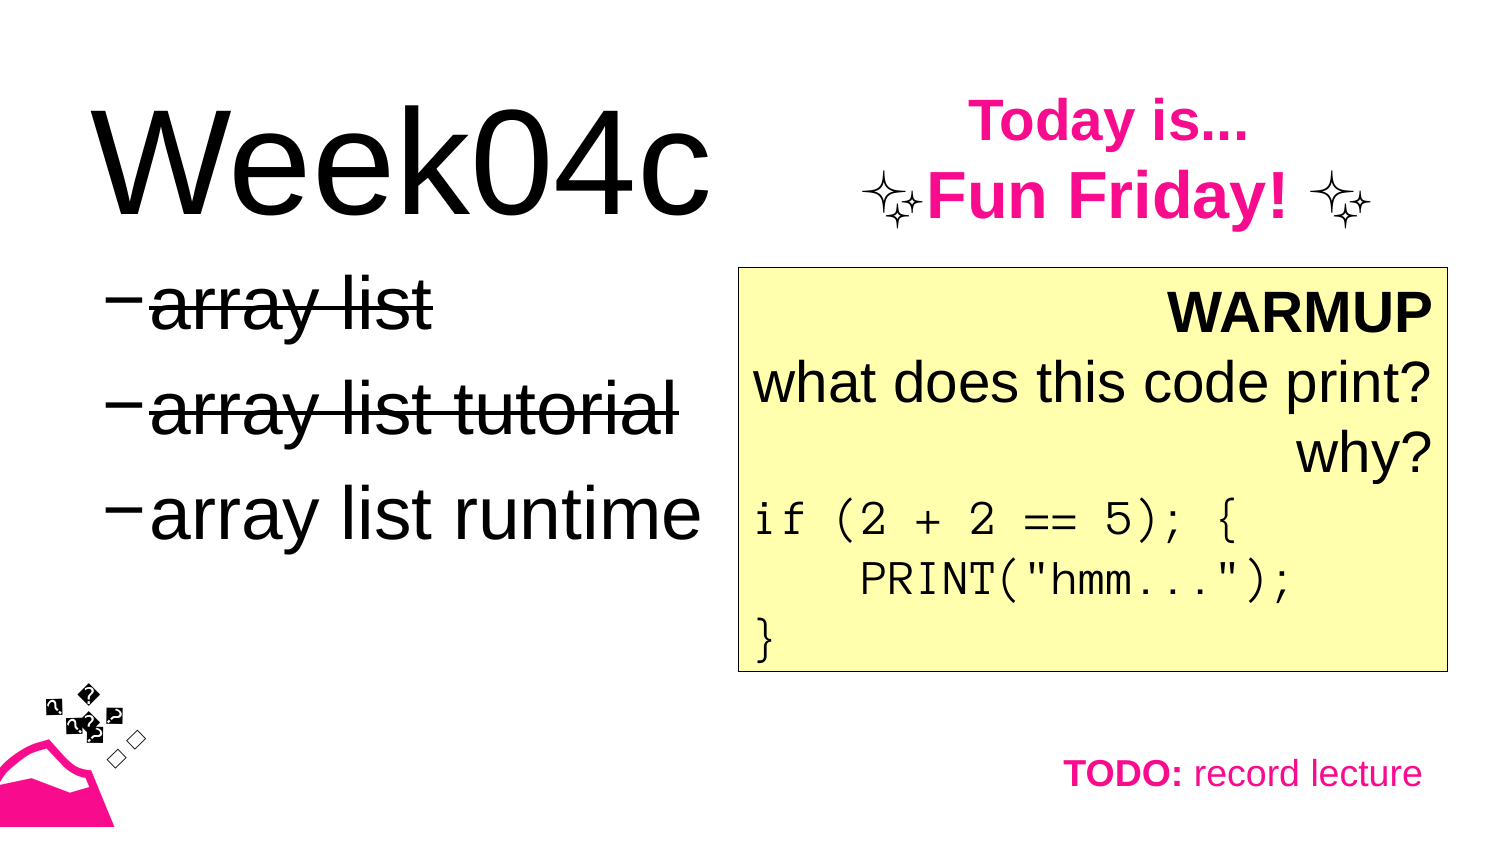

# Week04c
Today is...
 ✨Fun Friday! ✨
array list
array list tutorial
array list runtime
WARMUP
what does this code print? why?
if (2 + 2 == 5); {
    PRINT("hmm...");
}
⛰️🥲
🦜
🦜
🦜
🦜
TODO: record lecture